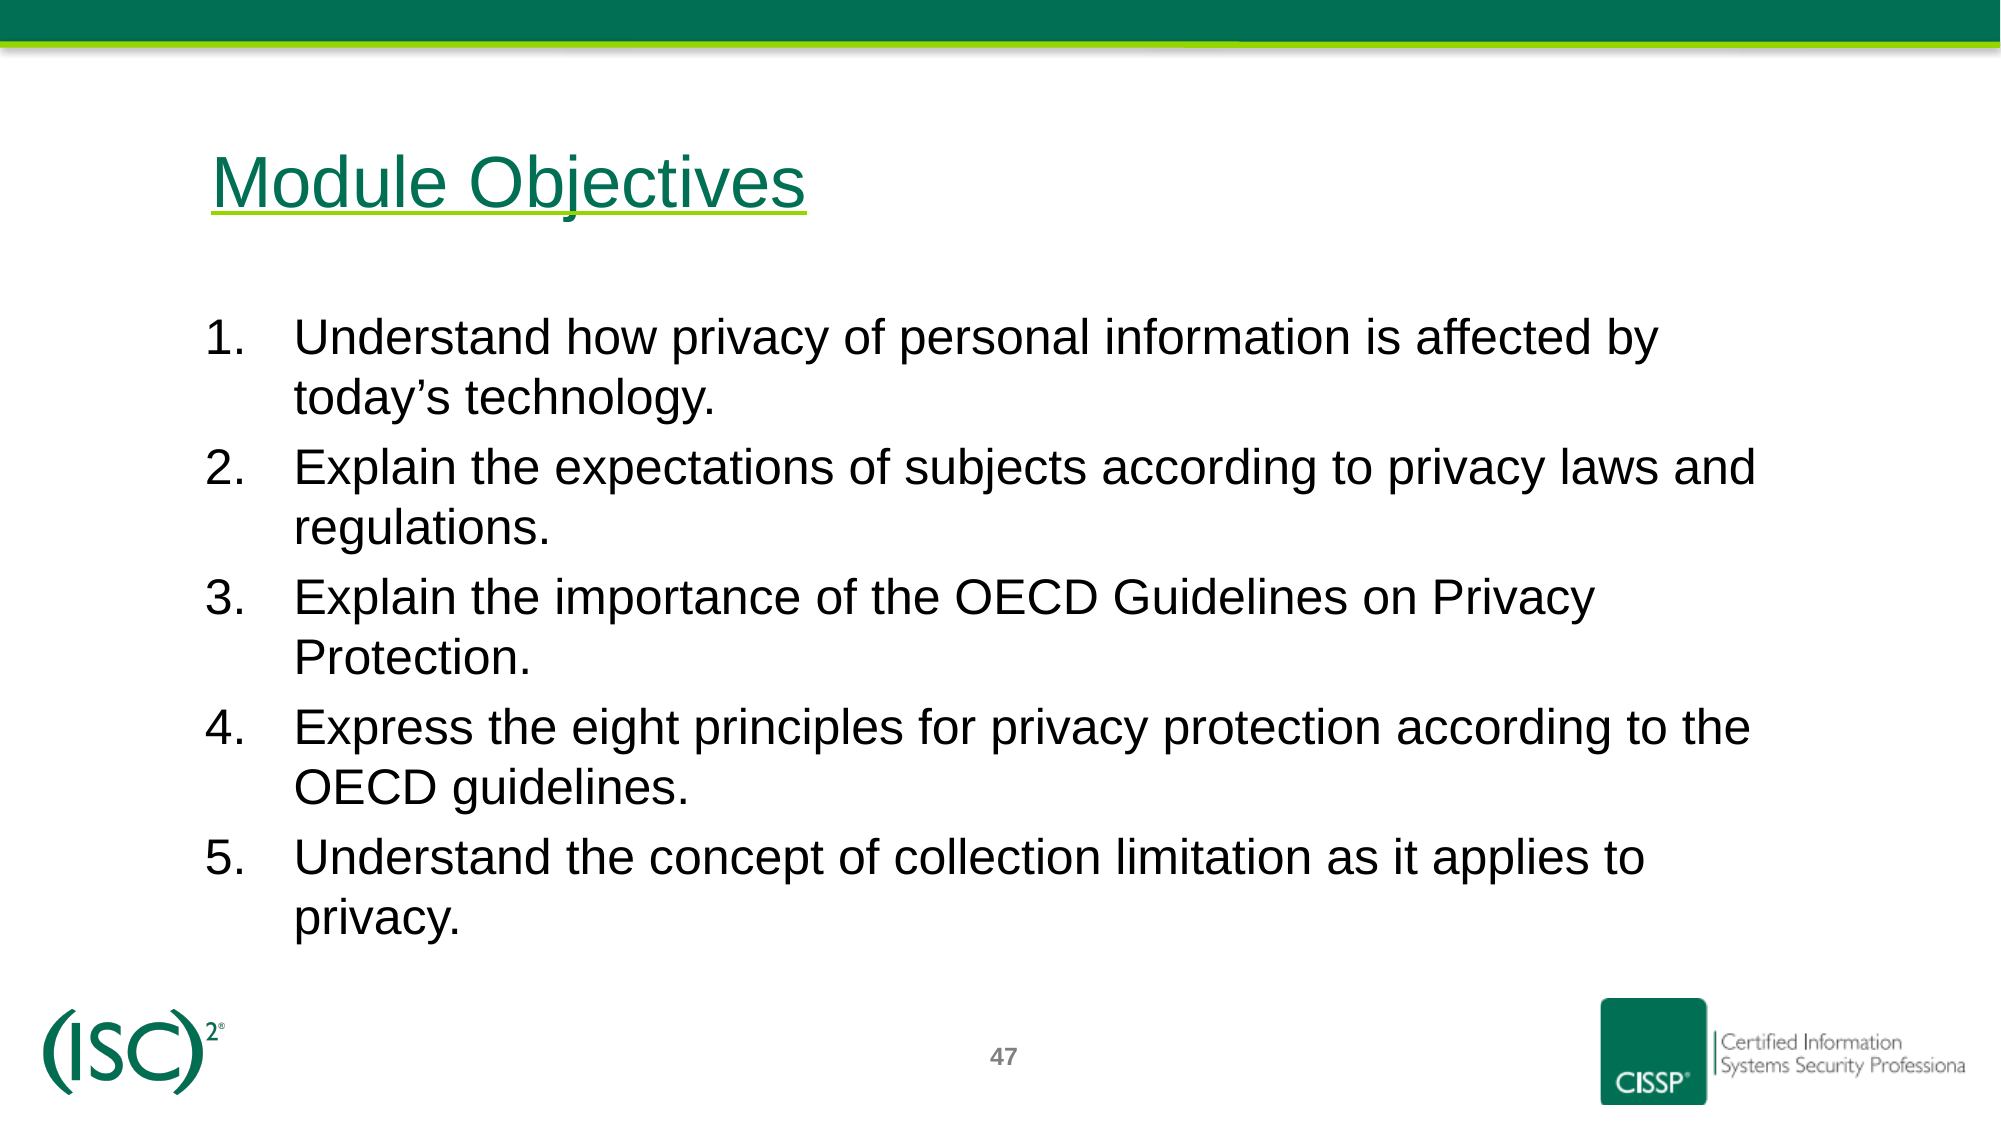

# Module Objectives
Understand how privacy of personal information is affected by today’s technology.
Explain the expectations of subjects according to privacy laws and regulations.
Explain the importance of the OECD Guidelines on Privacy Protection.
Express the eight principles for privacy protection according to the OECD guidelines.
Understand the concept of collection limitation as it applies to privacy.